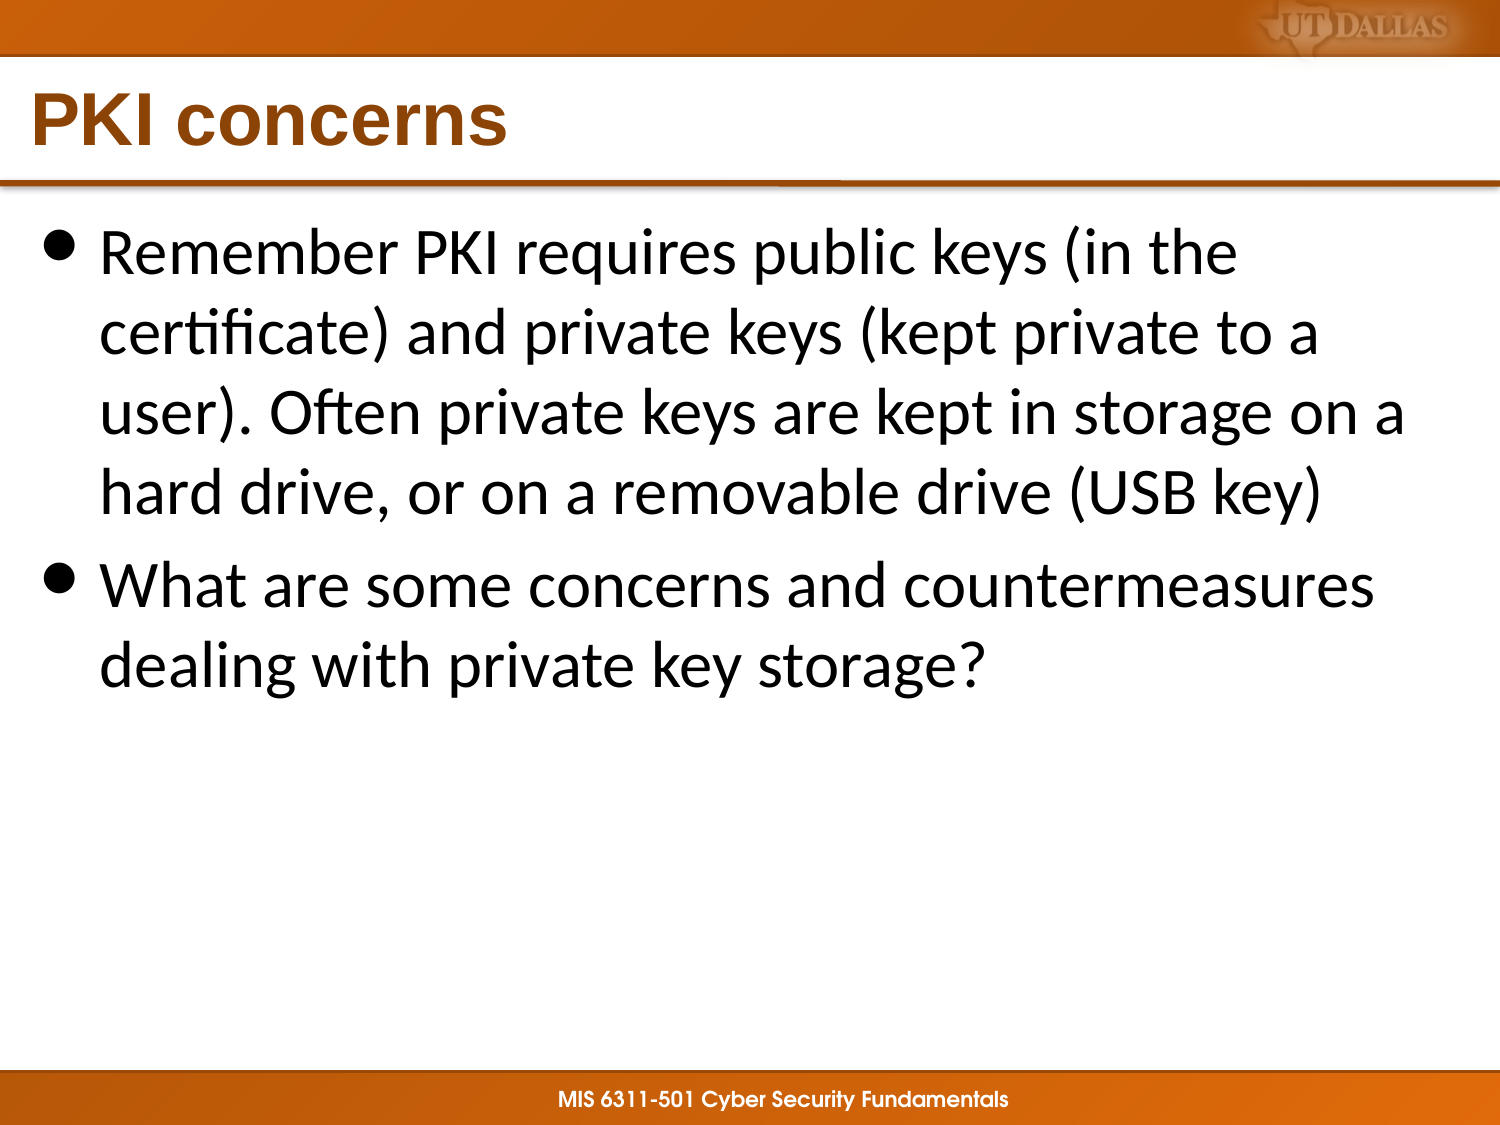

# PKI concerns
Remember PKI requires public keys (in the certificate) and private keys (kept private to a user). Often private keys are kept in storage on a hard drive, or on a removable drive (USB key)
What are some concerns and countermeasures dealing with private key storage?